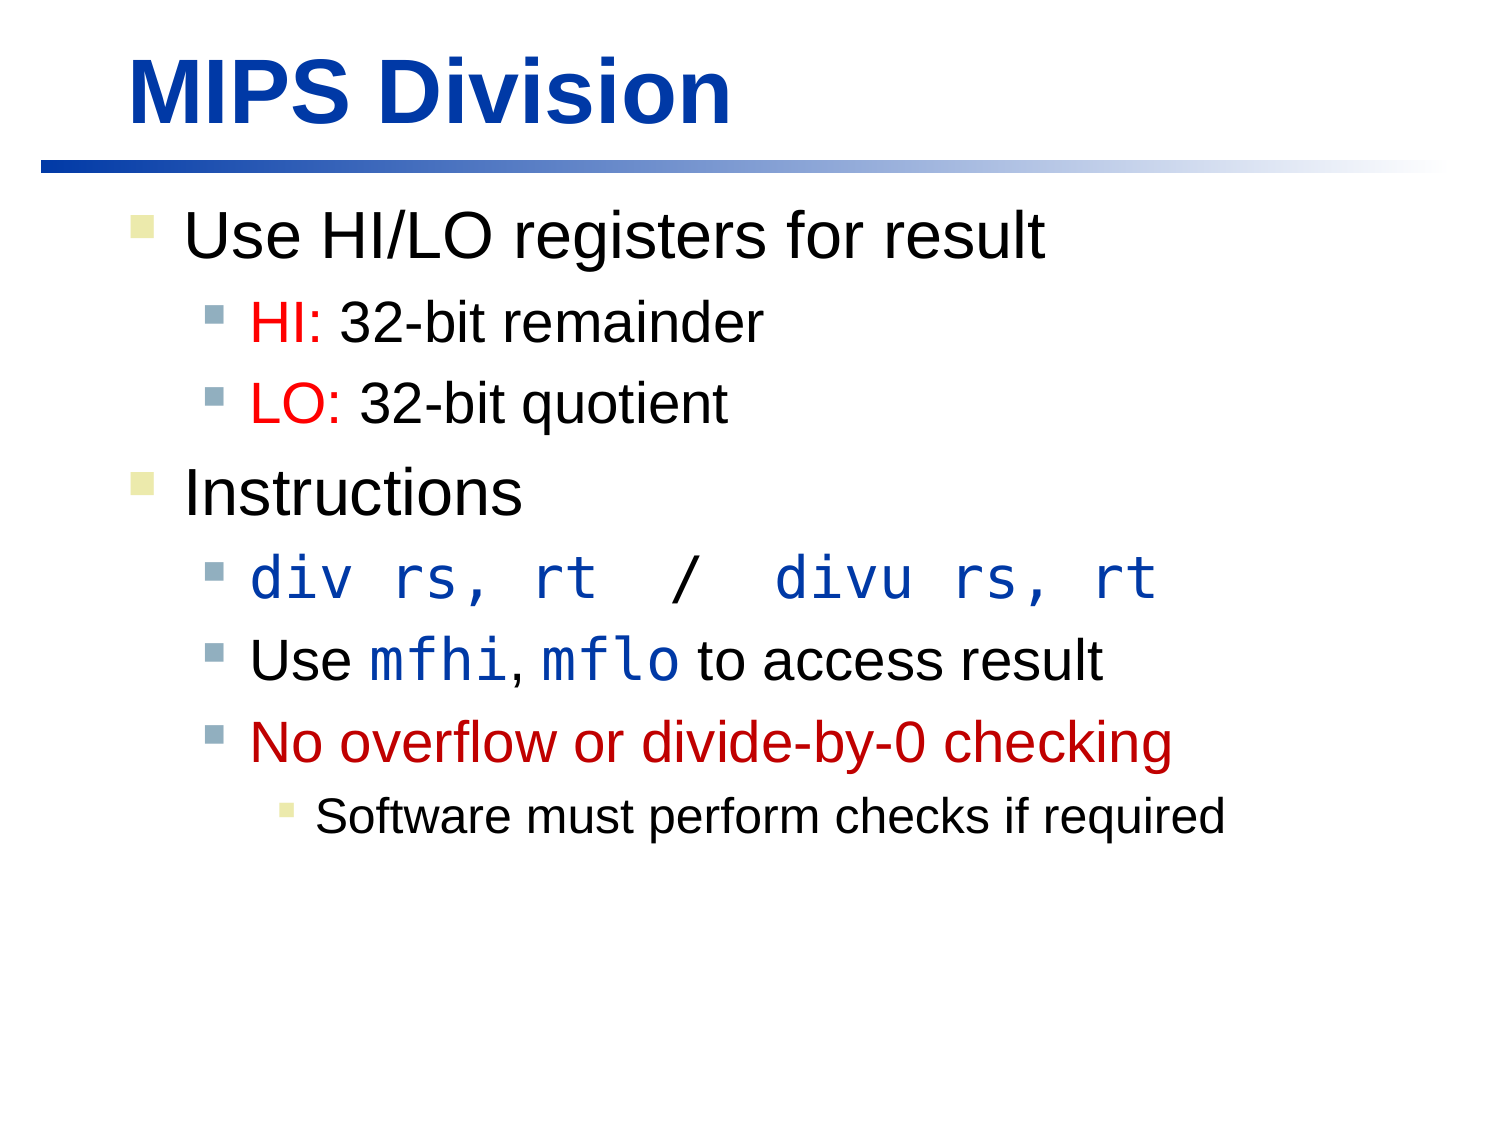

# MIPS Division
Use HI/LO registers for result
HI: 32-bit remainder
LO: 32-bit quotient
Instructions
div rs, rt  /  divu rs, rt
Use mfhi, mflo to access result
No overflow or divide-by-0 checking
Software must perform checks if required